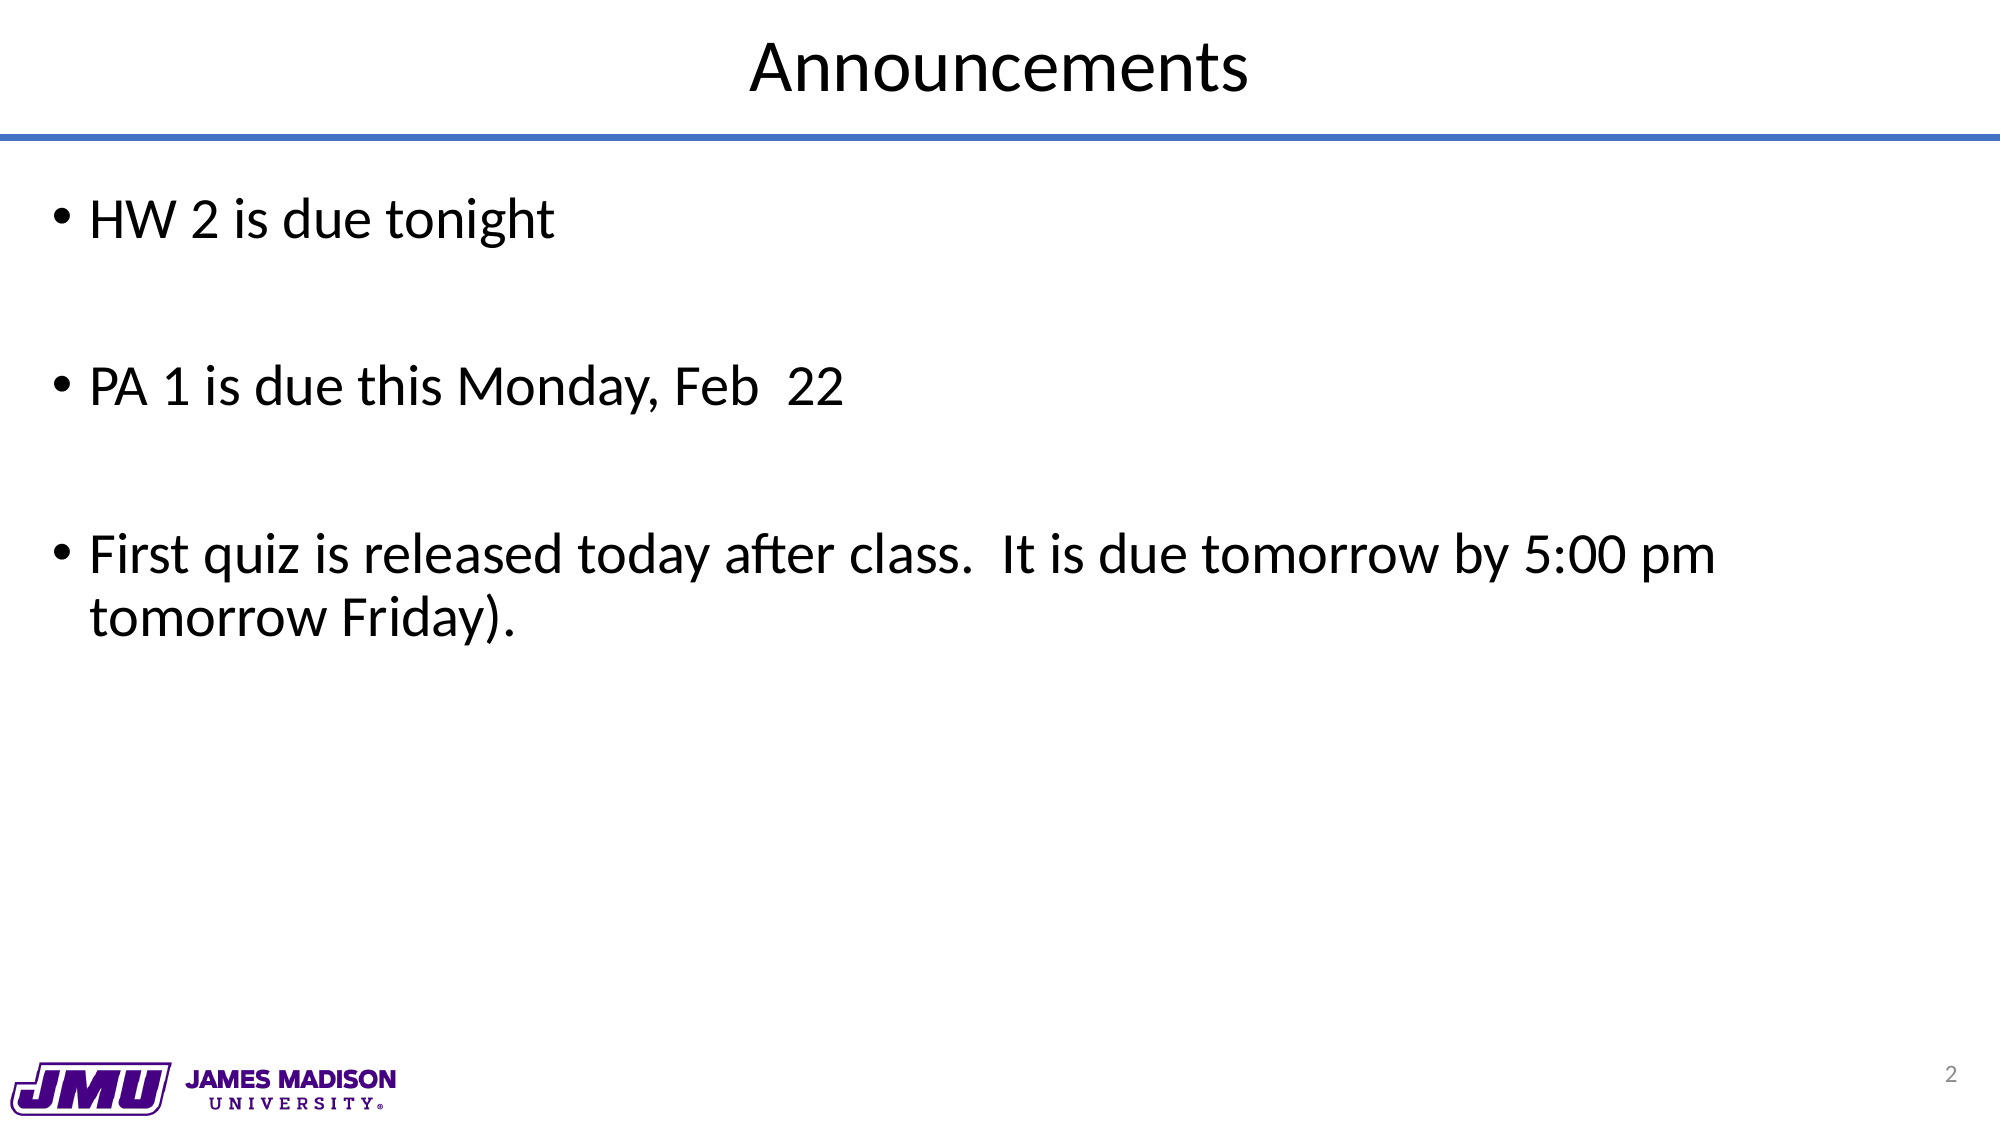

# Announcements
HW 2 is due tonight

PA 1 is due this Monday, Feb  22

First quiz is released today after class.  It is due tomorrow by 5:00 pm tomorrow Friday).
2